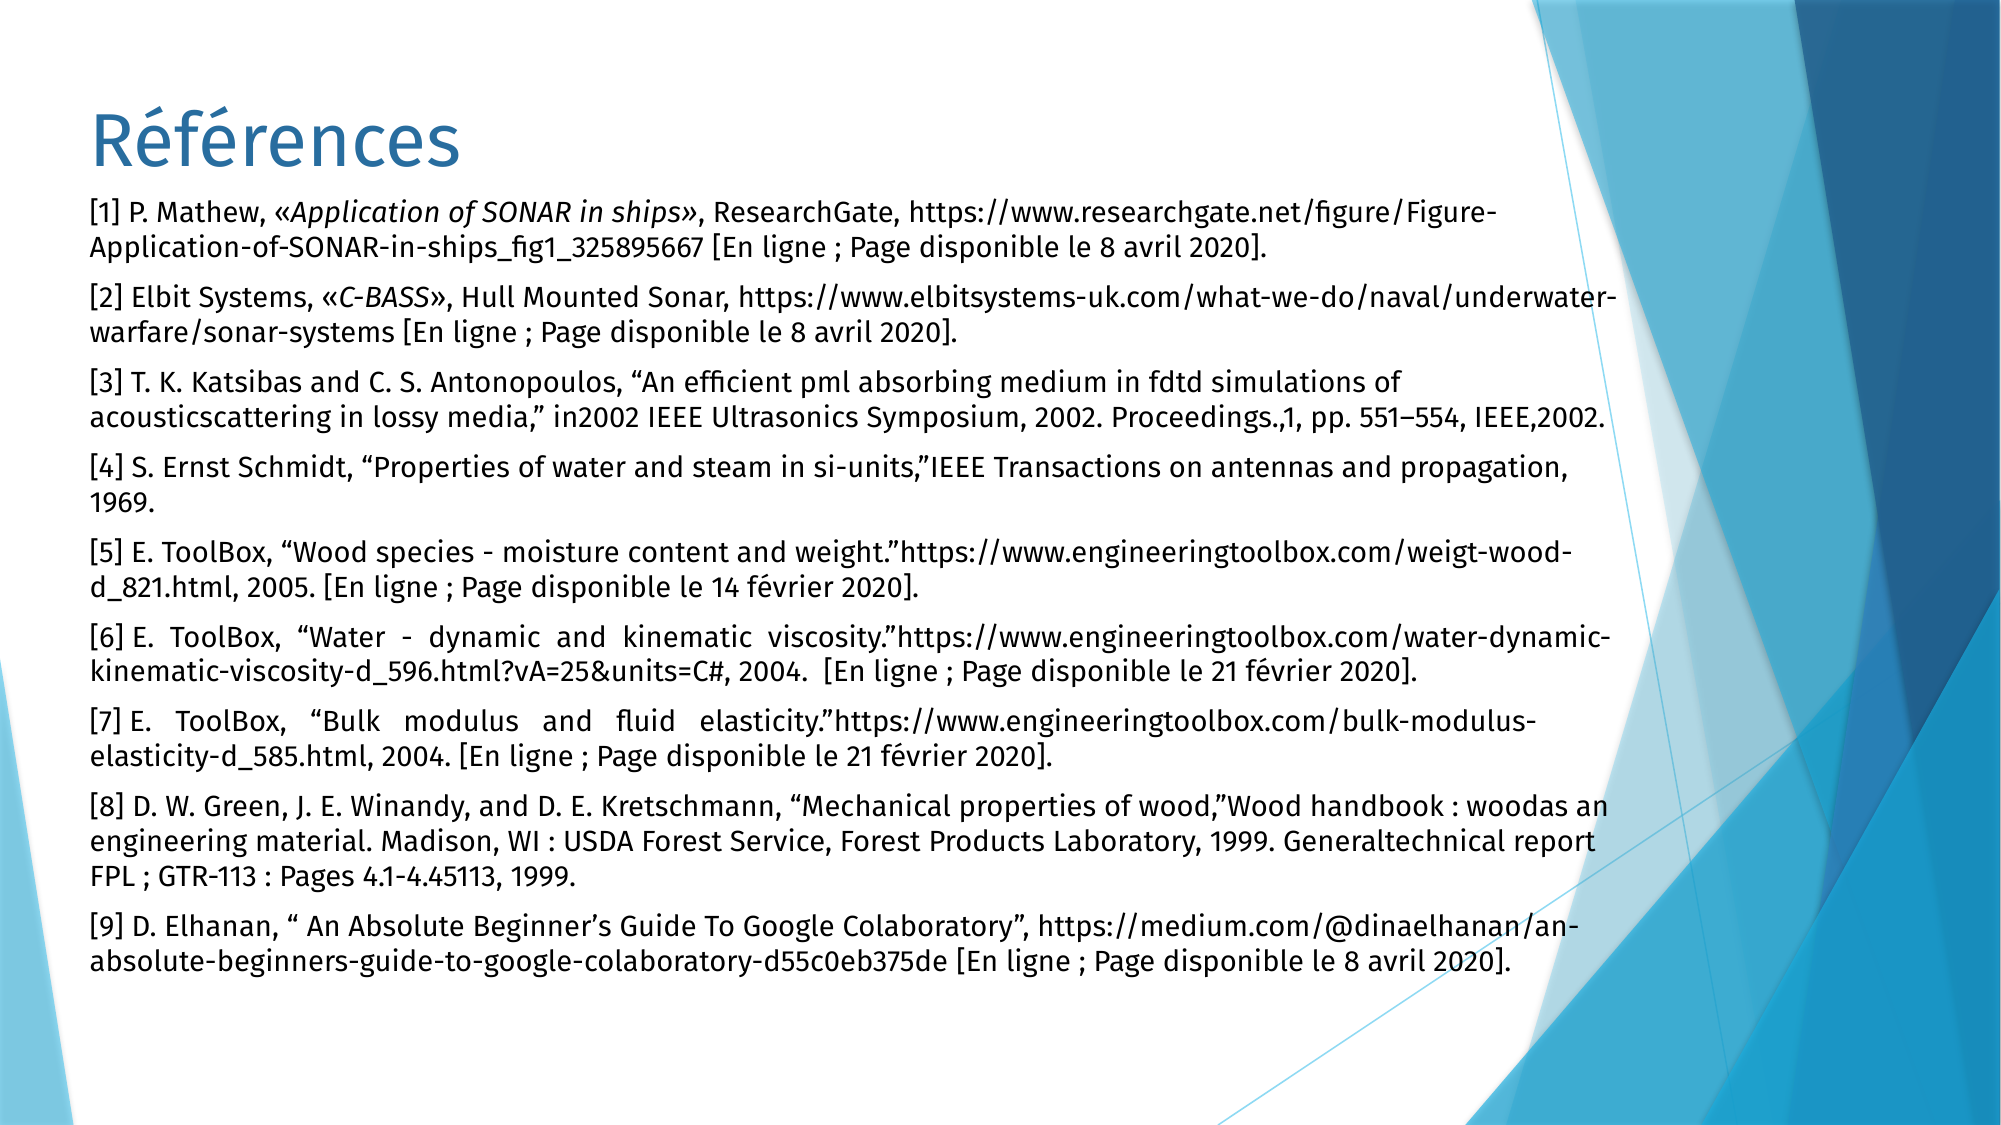

Références
[1] P. Mathew, «Application of SONAR in ships», ResearchGate, https://www.researchgate.net/figure/Figure-Application-of-SONAR-in-ships_fig1_325895667 [En ligne ; Page disponible le 8 avril 2020].

[2] Elbit Systems, «C-BASS», Hull Mounted Sonar, https://www.elbitsystems-uk.com/what-we-do/naval/underwater-warfare/sonar-systems [En ligne ; Page disponible le 8 avril 2020].

[3] T. K. Katsibas and C. S. Antonopoulos, “An efficient pml absorbing medium in fdtd simulations of acousticscattering in lossy media,” in2002 IEEE Ultrasonics Symposium, 2002. Proceedings.,1, pp. 551–554, IEEE,2002.

[4] S. Ernst Schmidt, “Properties of water and steam in si-units,”IEEE Transactions on antennas and propagation, 1969.

[5] E. ToolBox, “Wood species - moisture content and weight.”https://www.engineeringtoolbox.com/weigt-wood-d_821.html, 2005. [En ligne ; Page disponible le 14 février 2020].

[6] E.  ToolBox,  “Water  -  dynamic  and  kinematic  viscosity.”https://www.engineeringtoolbox.com/water-dynamic-kinematic-viscosity-d_596.html?vA=25&units=C#, 2004.  [En ligne ; Page disponible le 21 février 2020].

[7] E.   ToolBox,   “Bulk   modulus   and   fluid   elasticity.”https://www.engineeringtoolbox.com/bulk-modulus-elasticity-d_585.html, 2004. [En ligne ; Page disponible le 21 février 2020].

[8] D. W. Green, J. E. Winandy, and D. E. Kretschmann, “Mechanical properties of wood,”Wood handbook : woodas an engineering material. Madison, WI : USDA Forest Service, Forest Products Laboratory, 1999. Generaltechnical report FPL ; GTR-113 : Pages 4.1-4.45113, 1999.

[9] D. Elhanan, “ An Absolute Beginner’s Guide To Google Colaboratory”, https://medium.com/@dinaelhanan/an-absolute-beginners-guide-to-google-colaboratory-d55c0eb375de [En ligne ; Page disponible le 8 avril 2020].